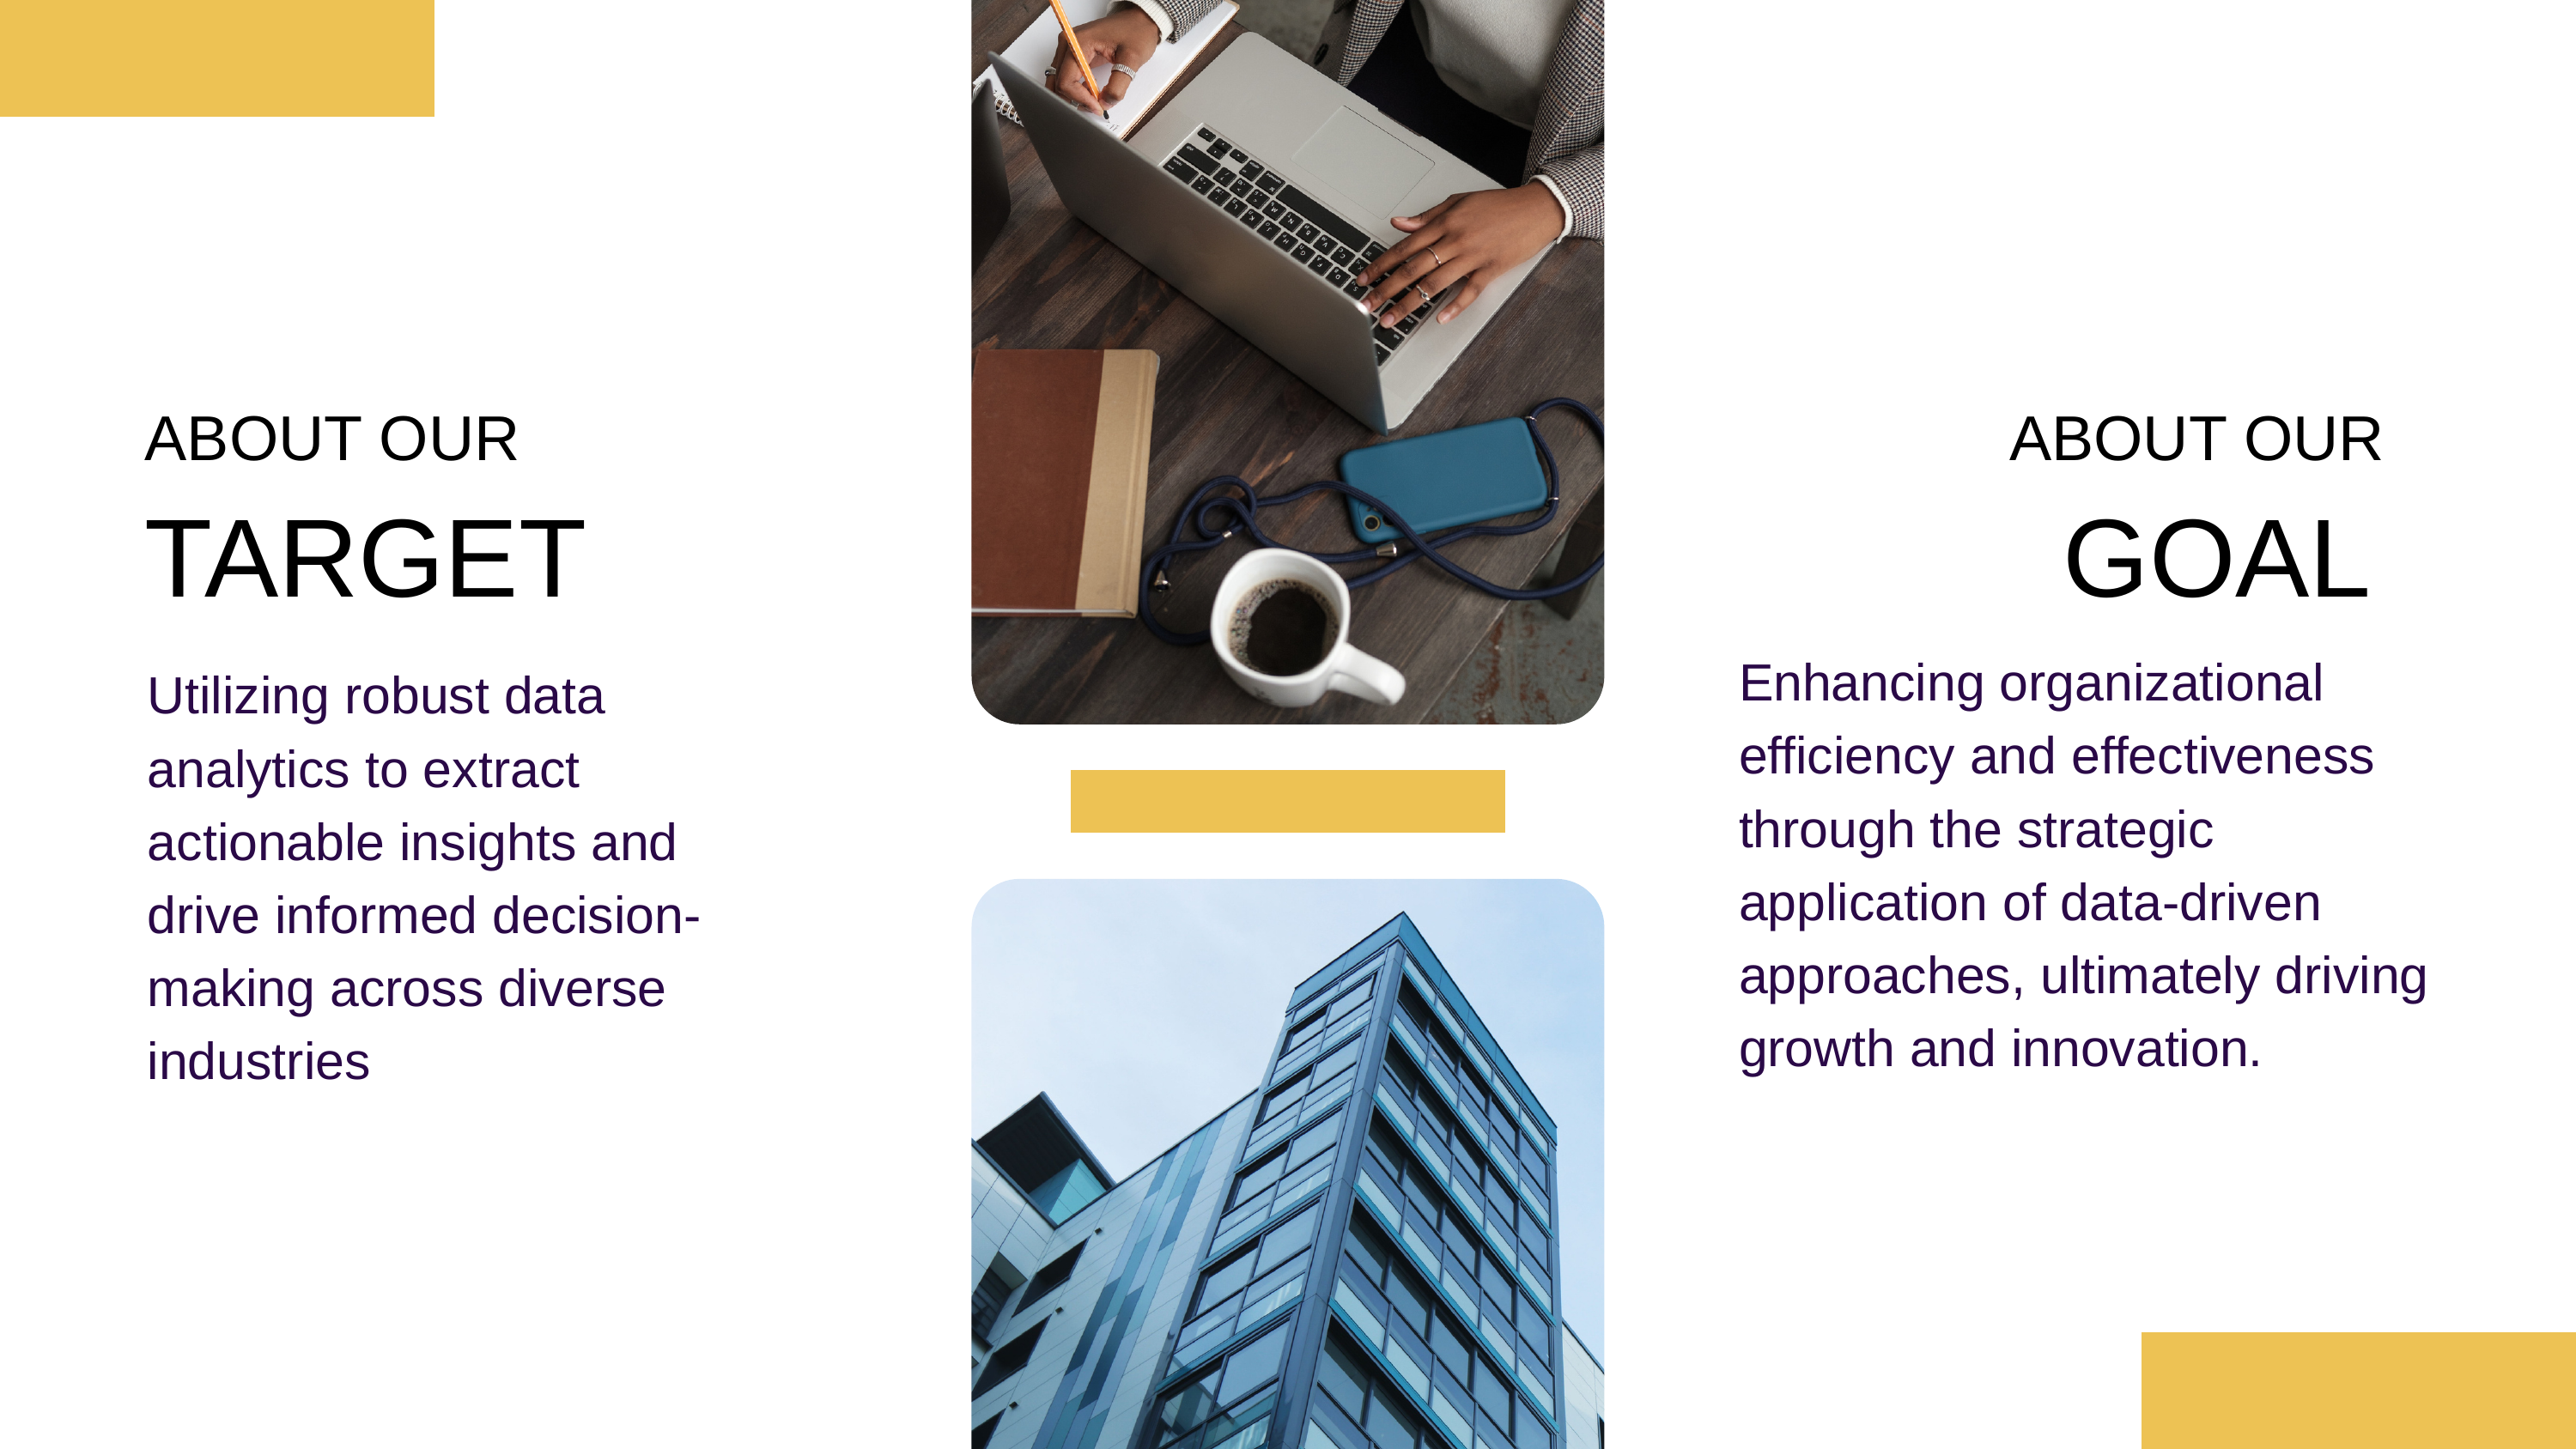

ABOUT OUR
ABOUT OUR
TARGET
GOAL
Enhancing organizational efficiency and effectiveness through the strategic application of data-driven approaches, ultimately driving growth and innovation.
Utilizing robust data analytics to extract actionable insights and drive informed decision-making across diverse industries